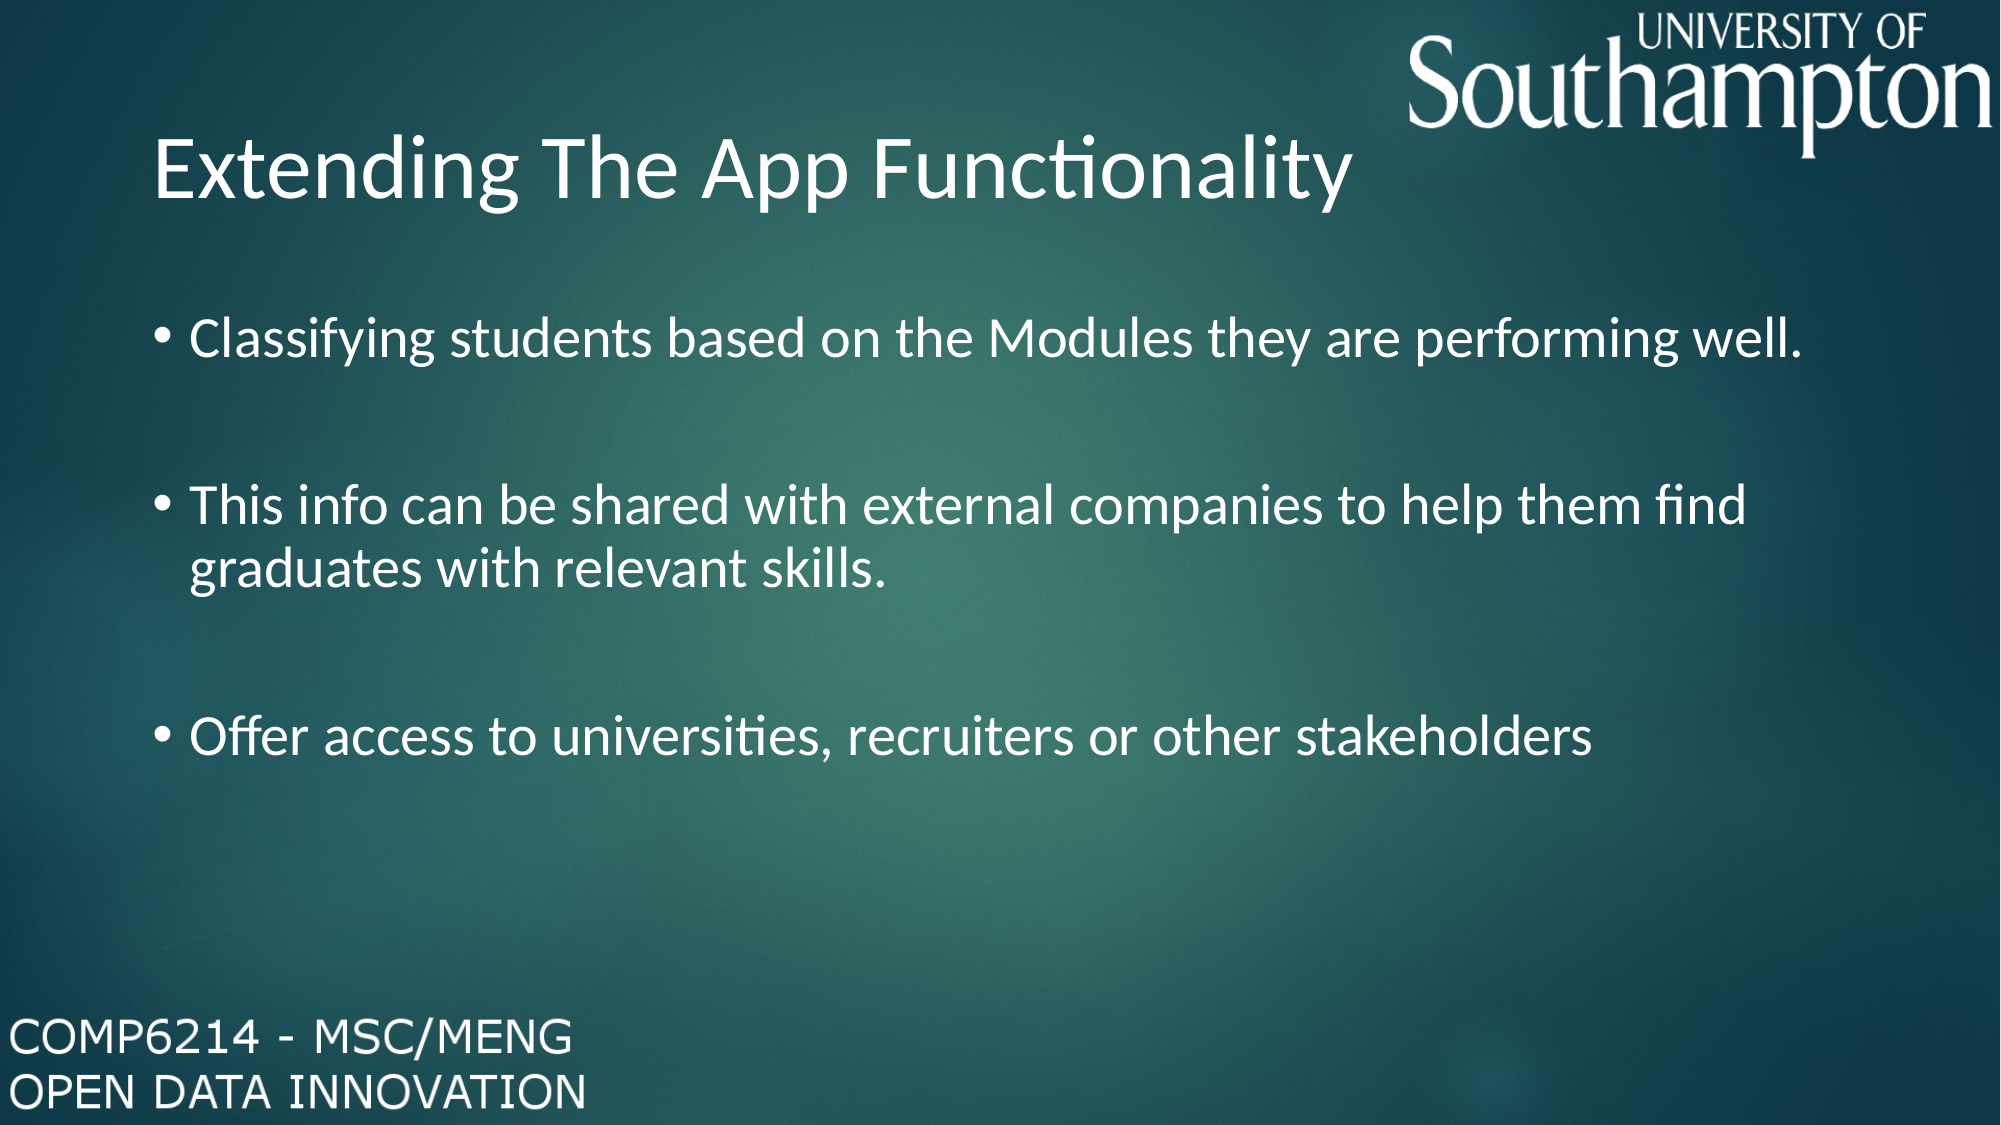

# Extending The App Functionality
Classifying students based on the Modules they are performing well.

This info can be shared with external companies to help them find graduates with relevant skills.

Offer access to universities, recruiters or other stakeholders